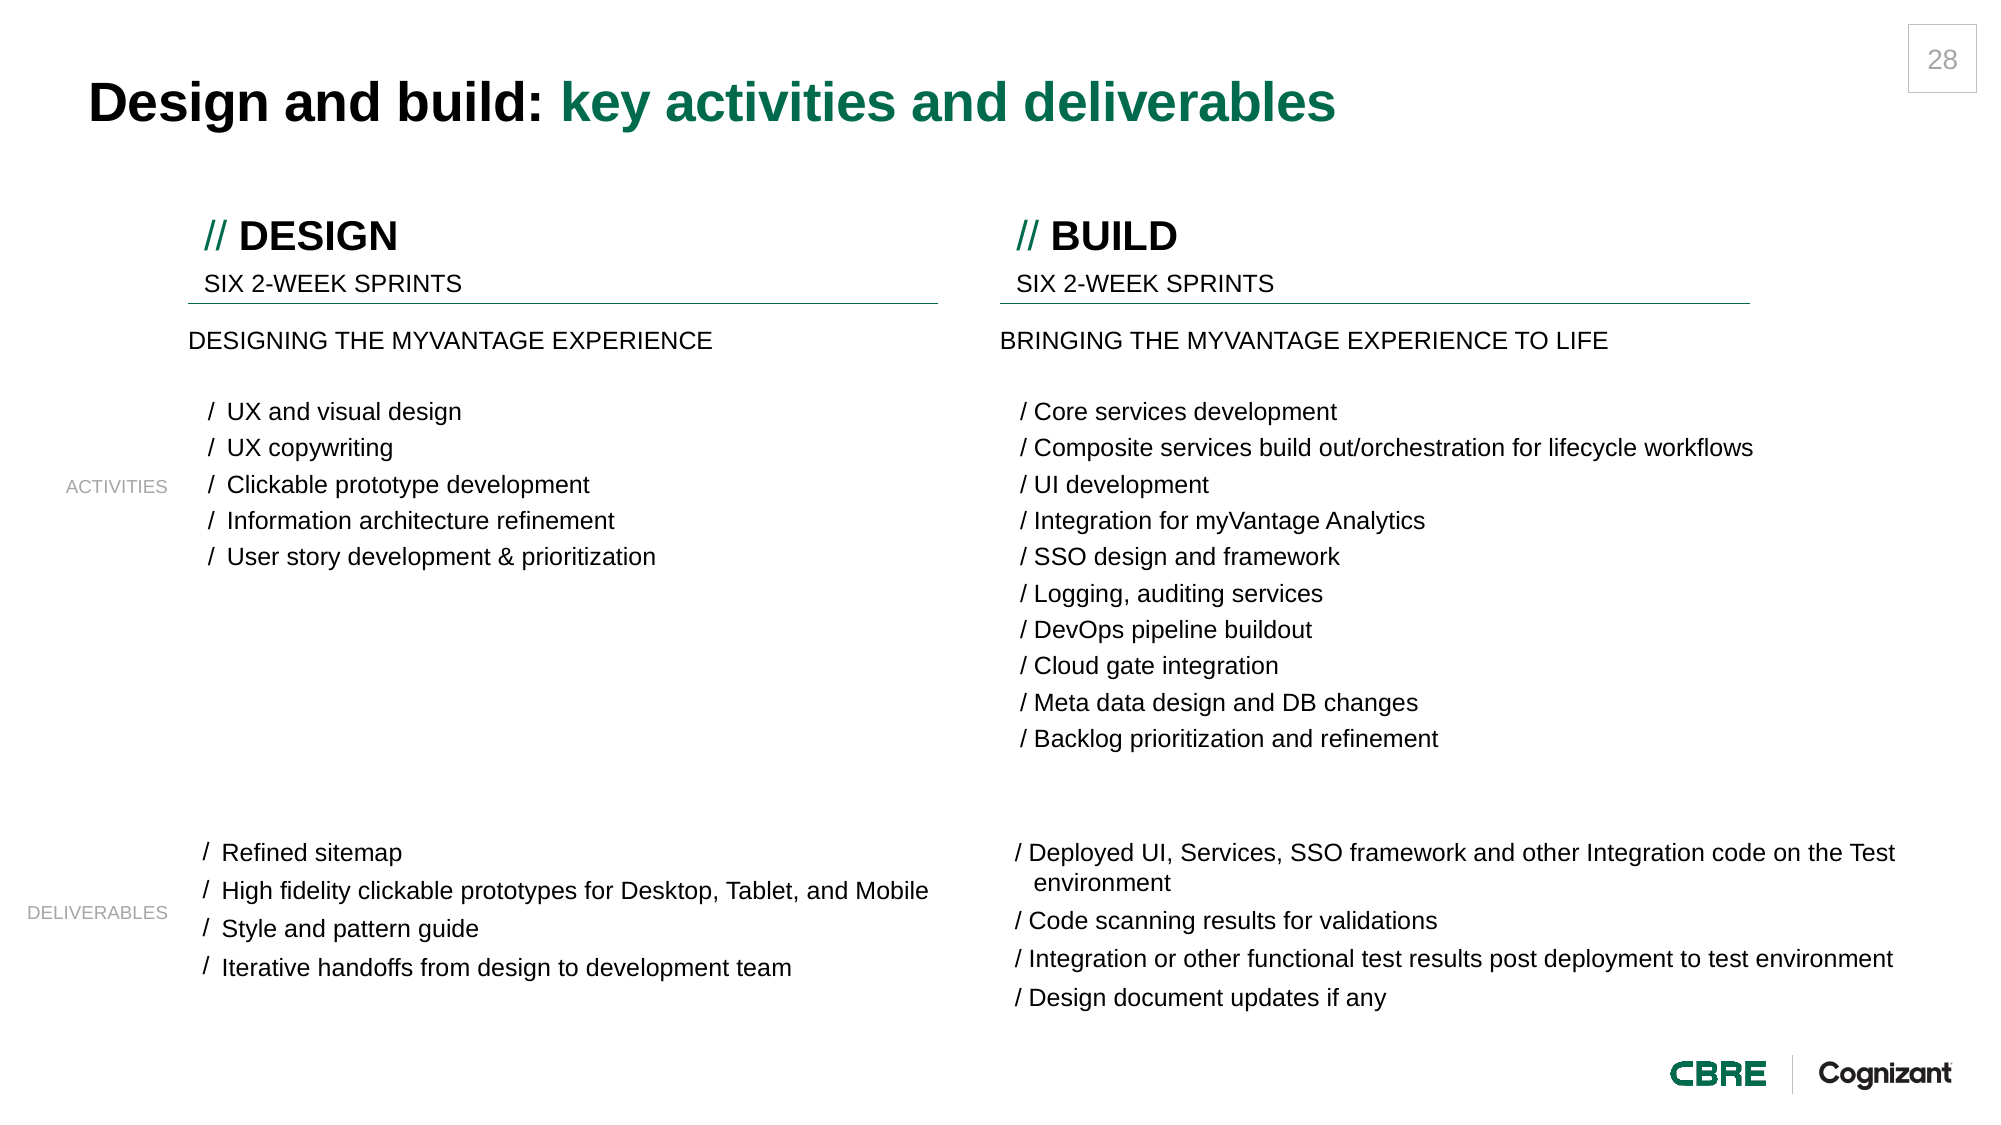

# Design and build: key activities and deliverables
// DESIGN
// BUILD
SIX 2-WEEK SPRINTS
SIX 2-WEEK SPRINTS
DESIGNING THE MYVANTAGE EXPERIENCE
BRINGING THE MYVANTAGE EXPERIENCE TO LIFE
| UX and visual design UX copywriting Clickable prototype development Information architecture refinement User story development & prioritization |
| --- |
|  |
| / Core services development / Composite services build out/orchestration for lifecycle workflows  / UI development / Integration for myVantage Analytics  / SSO design and framework / Logging, auditing services  / DevOps pipeline buildout  / Cloud gate integration  / Meta data design and DB changes  / Backlog prioritization and refinement |
| --- |
|  |
ACTIVITIES
Refined sitemap
High fidelity clickable prototypes for Desktop, Tablet, and Mobile
Style and pattern guide
Iterative handoffs from design to development team
/ Deployed UI, Services, SSO framework and other Integration code on the Test environment
/ Code scanning results for validations
/ Integration or other functional test results post deployment to test environment
/ Design document updates if any
DELIVERABLES